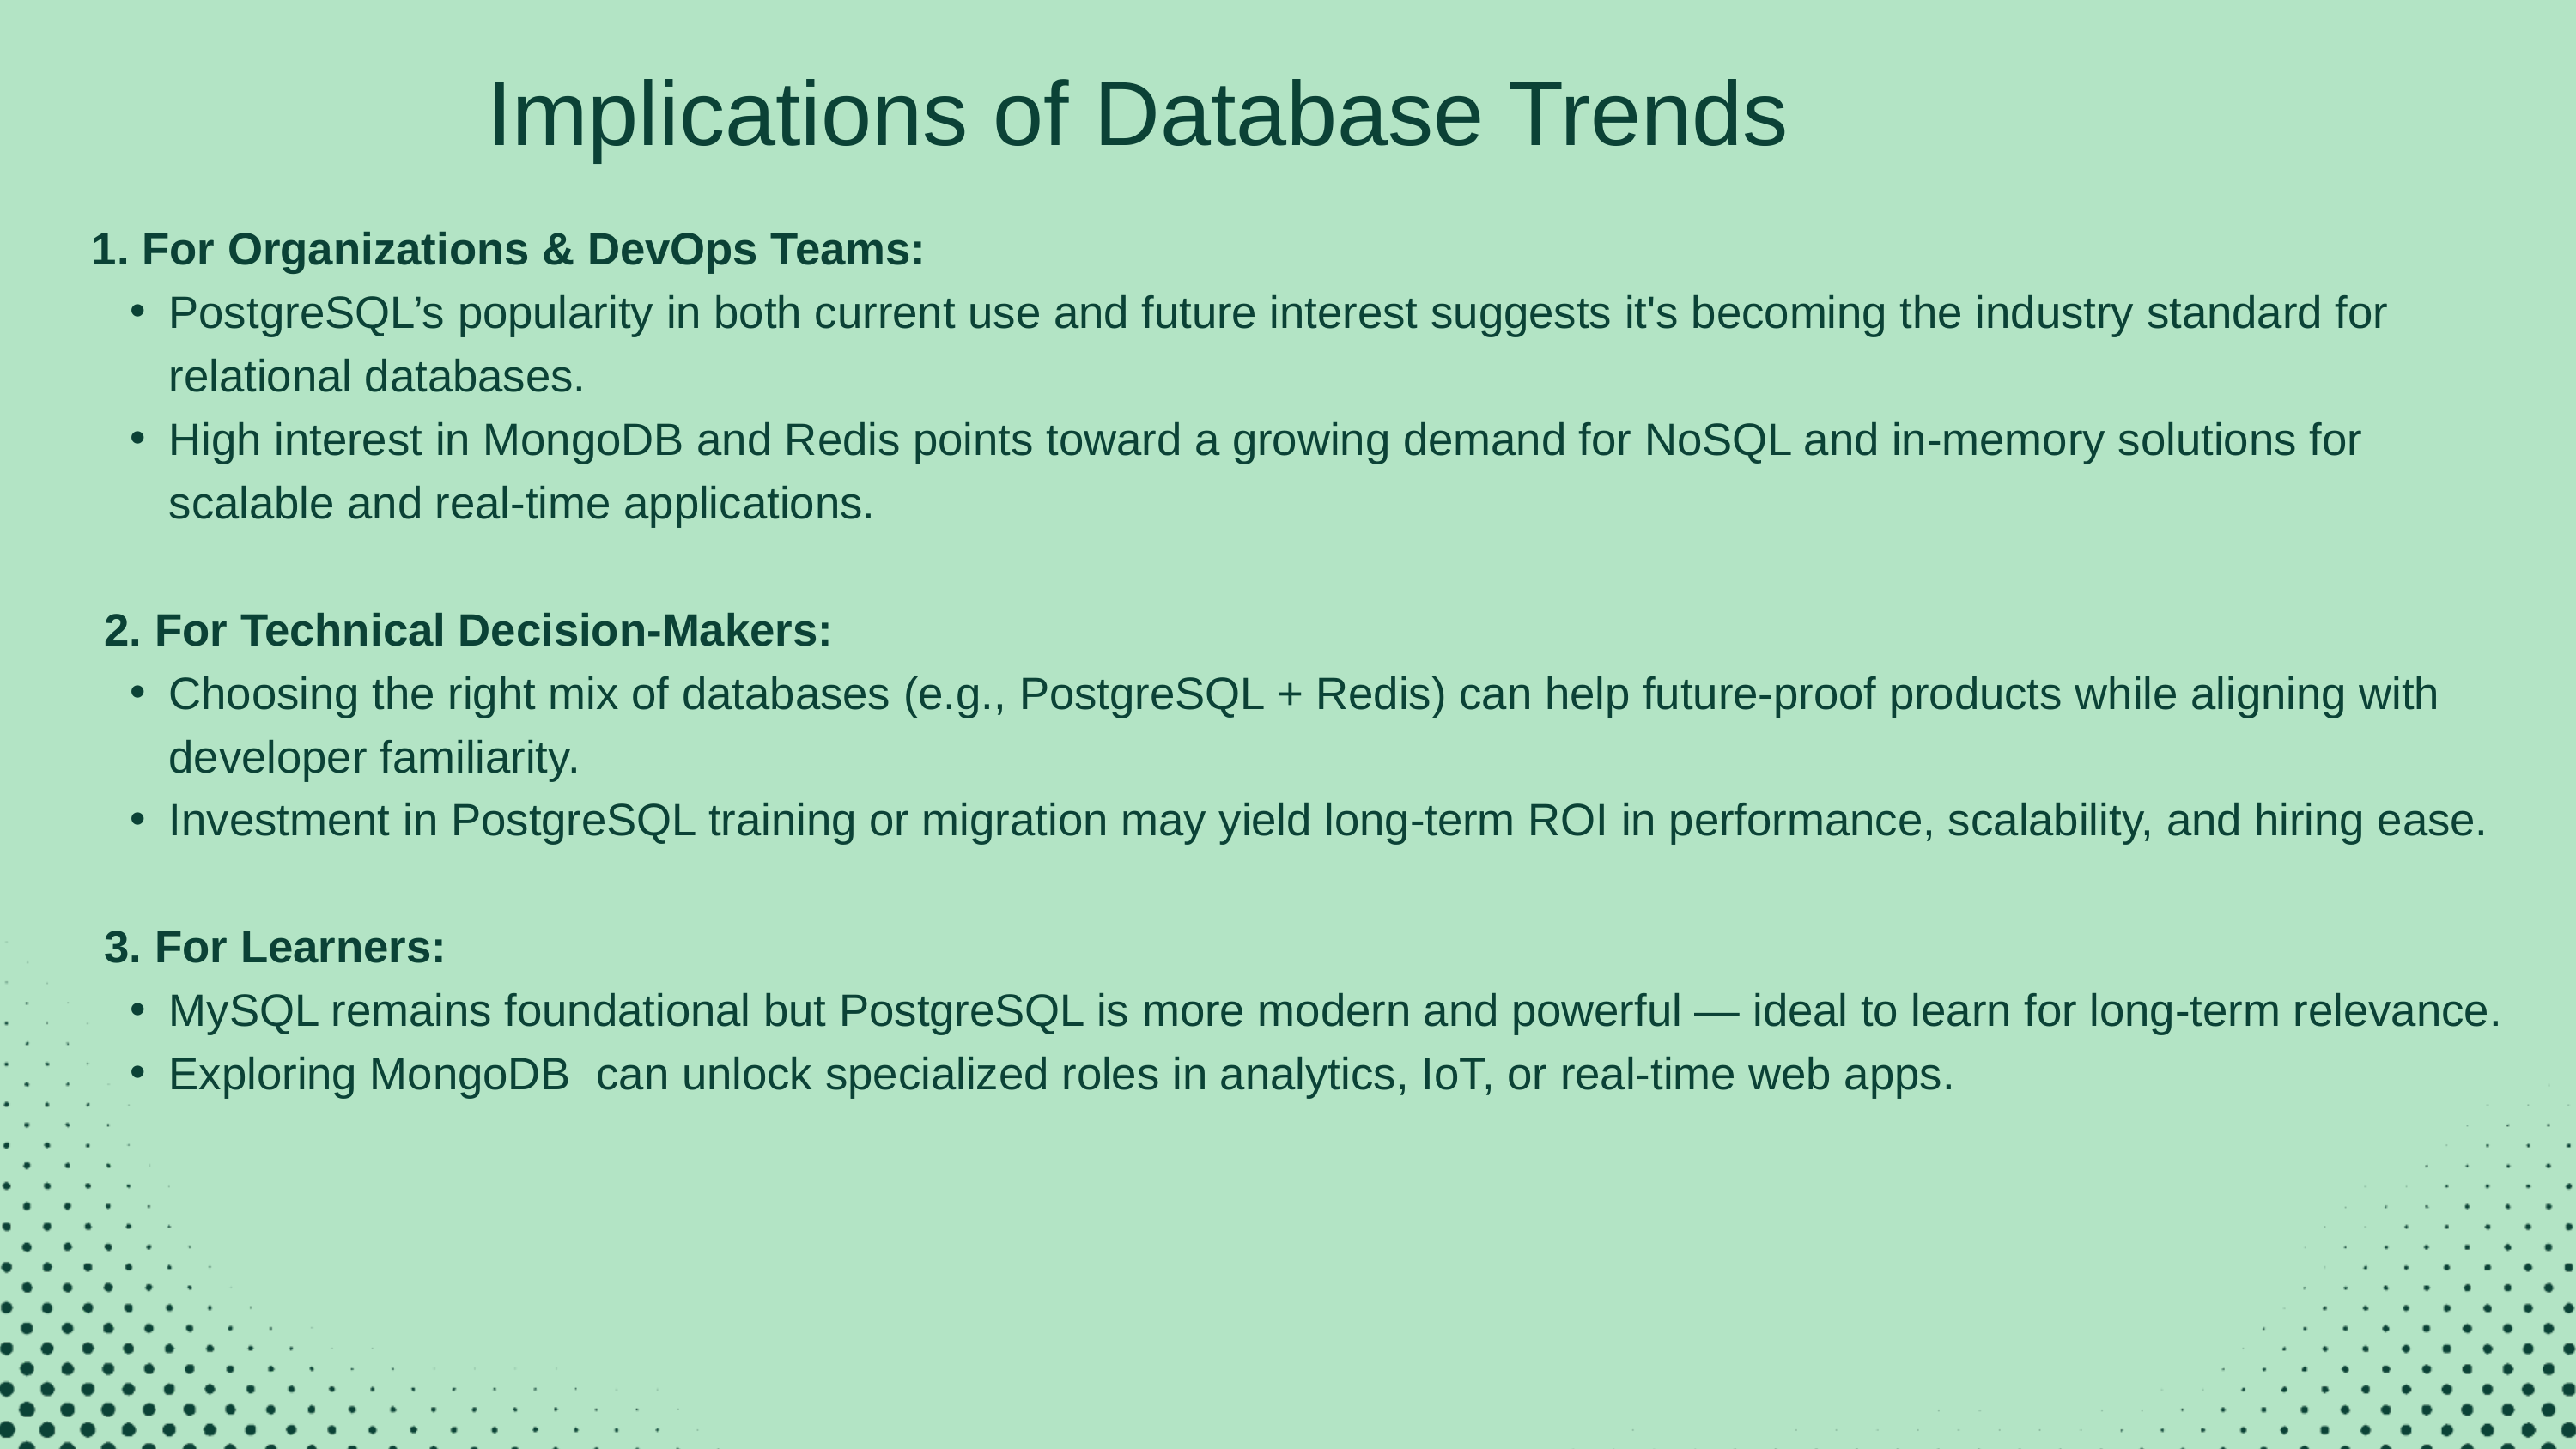

Implications of Database Trends
1. For Organizations & DevOps Teams:
PostgreSQL’s popularity in both current use and future interest suggests it's becoming the industry standard for relational databases.
High interest in MongoDB and Redis points toward a growing demand for NoSQL and in-memory solutions for scalable and real-time applications.

 2. For Technical Decision-Makers:
Choosing the right mix of databases (e.g., PostgreSQL + Redis) can help future-proof products while aligning with developer familiarity.
Investment in PostgreSQL training or migration may yield long-term ROI in performance, scalability, and hiring ease.

 3. For Learners:
MySQL remains foundational but PostgreSQL is more modern and powerful — ideal to learn for long-term relevance.
Exploring MongoDB  can unlock specialized roles in analytics, IoT, or real-time web apps.